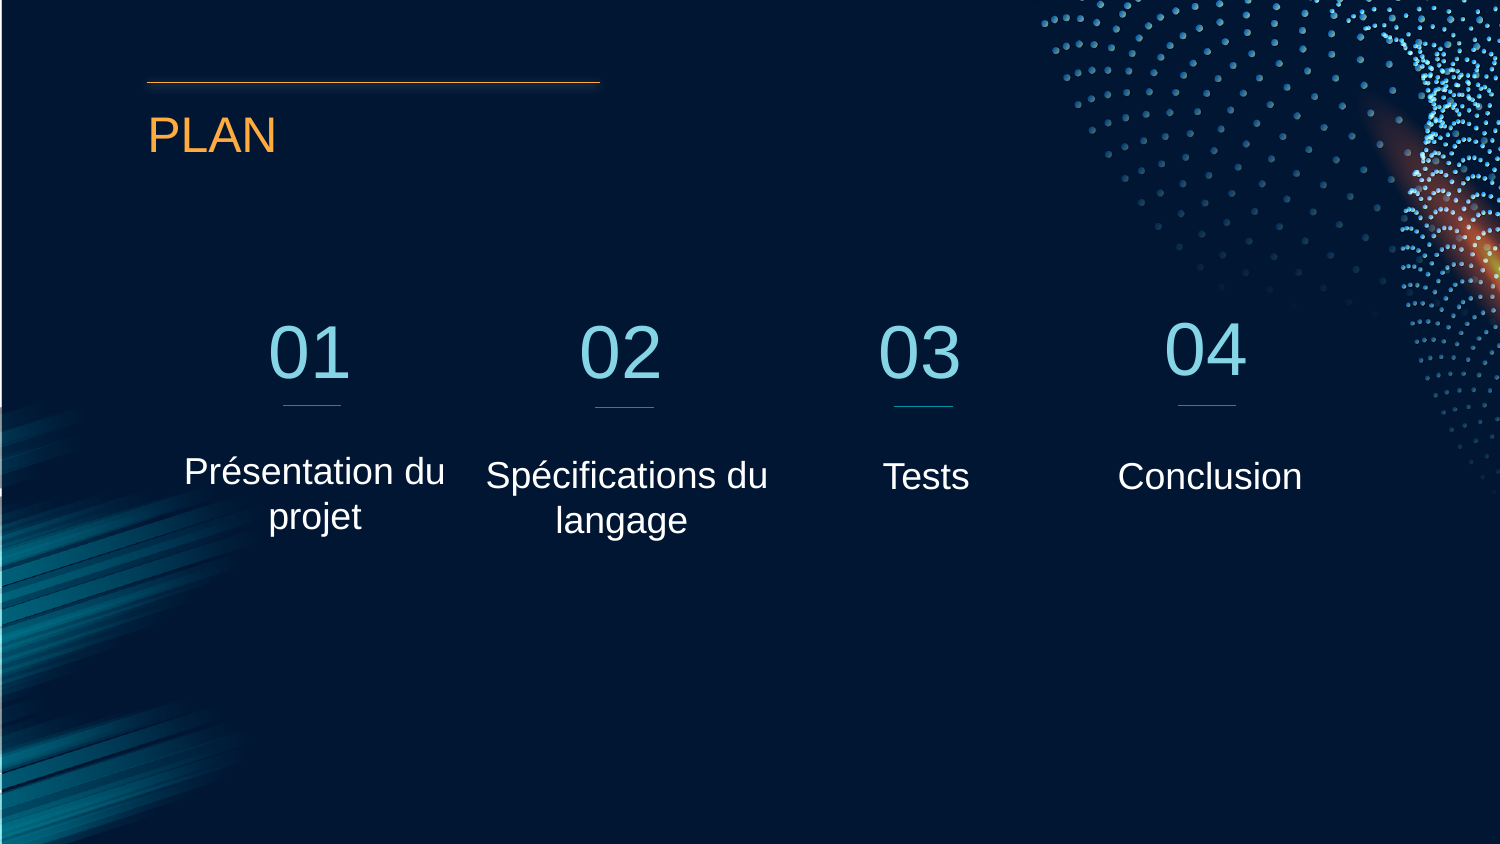

# PLAN
04
03
02
01
Conclusion
Tests
Présentation du projet
Spécifications du langage